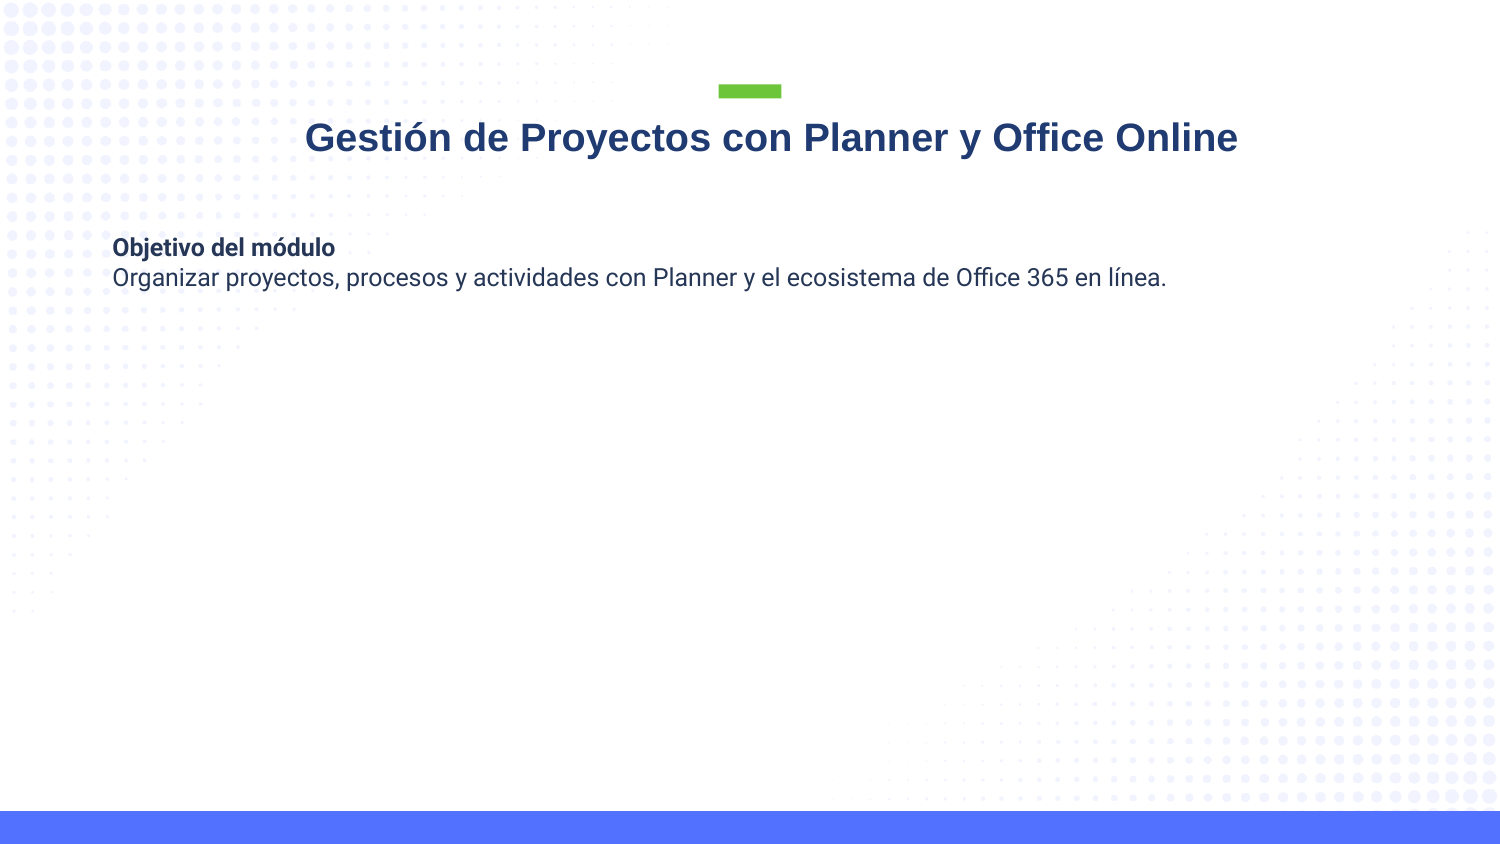

Gestión de Proyectos con Planner y Office Online
Objetivo del módulo
Organizar proyectos, procesos y actividades con Planner y el ecosistema de Office 365 en línea.